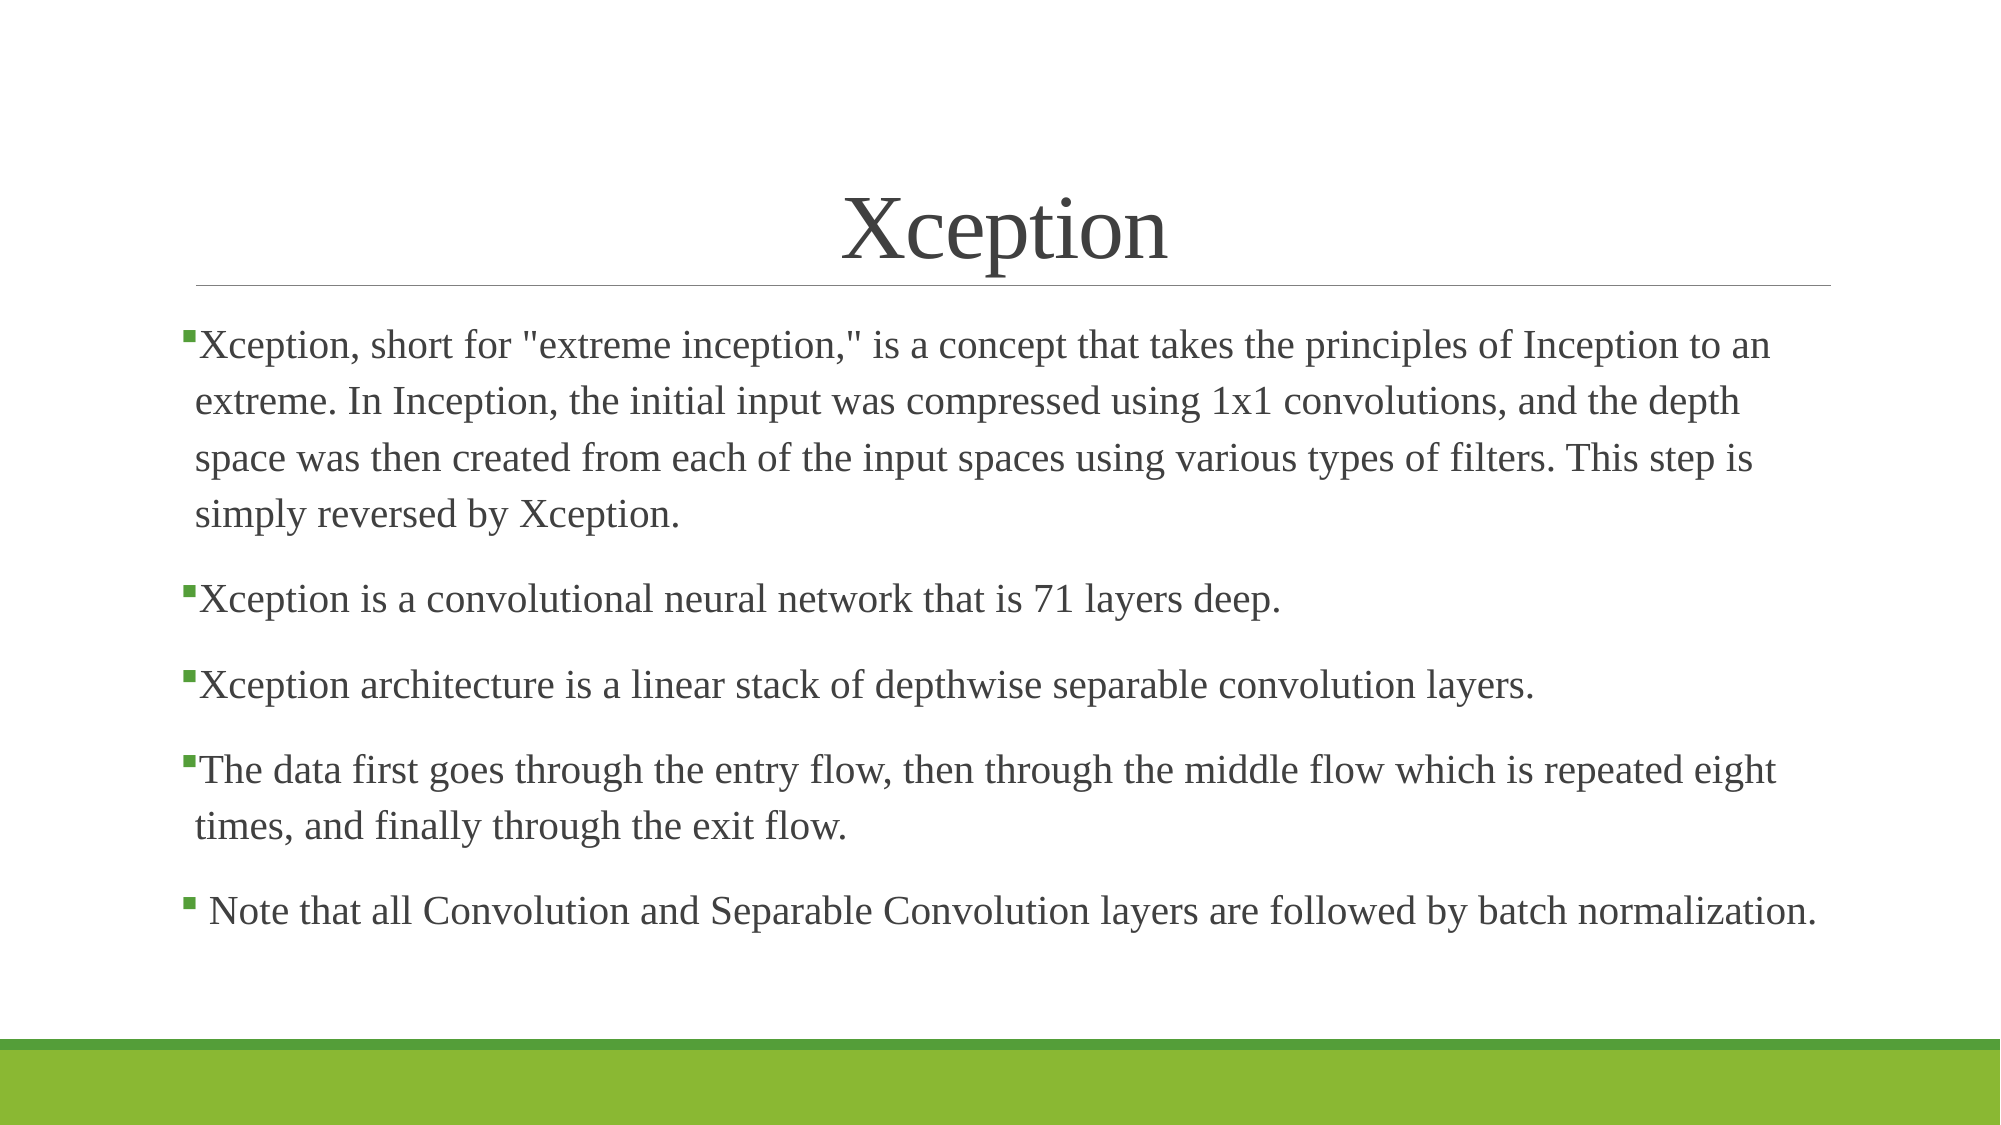

# Xception
Xception, short for "extreme inception," is a concept that takes the principles of Inception to an extreme. In Inception, the initial input was compressed using 1x1 convolutions, and the depth space was then created from each of the input spaces using various types of filters. This step is simply reversed by Xception.
Xception is a convolutional neural network that is 71 layers deep.
Xception architecture is a linear stack of depthwise separable convolution layers.
The data first goes through the entry flow, then through the middle flow which is repeated eight times, and finally through the exit flow.
 Note that all Convolution and Separable Convolution layers are followed by batch normalization.